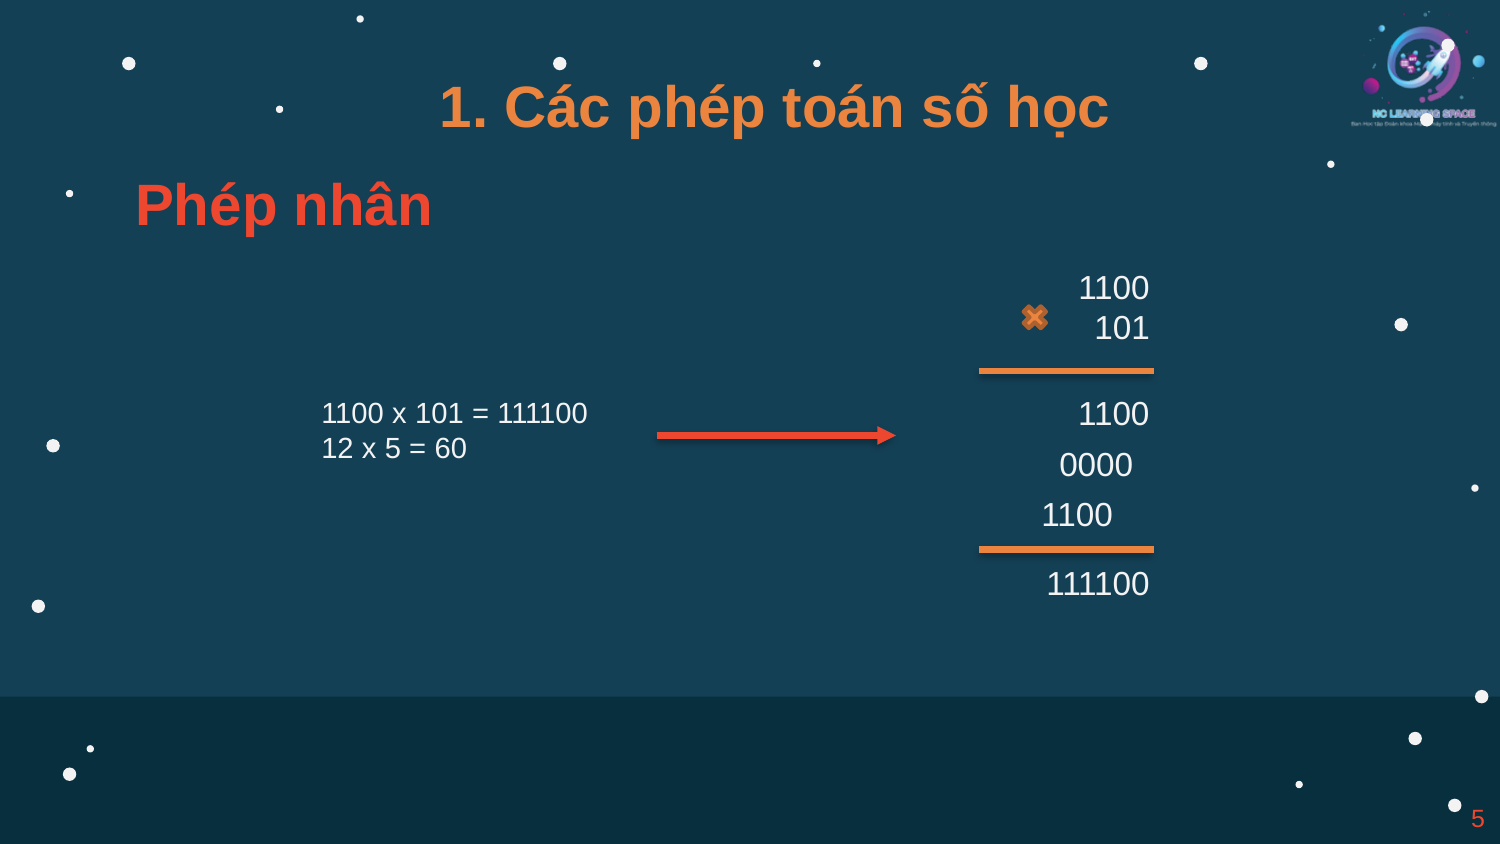

1. Các phép toán số học
Phép nhân
1100
101

1100
1100 x 101 = 111100
12 x 5 = 60
0000
1100
111100
5